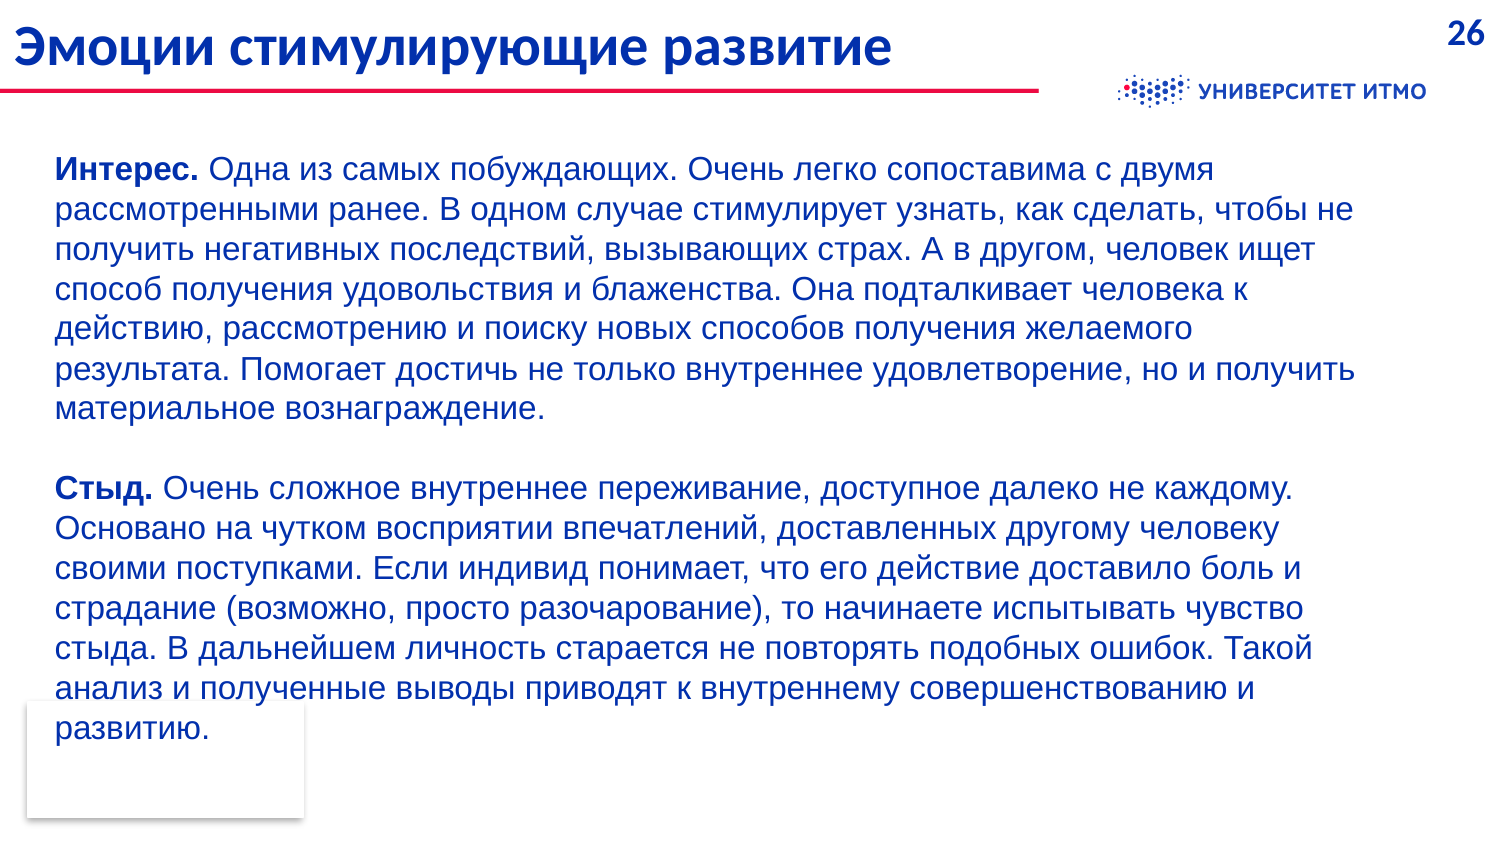

Эмоции стимулирующие развитие

26
Интерес. Одна из самых побуждающих. Очень легко сопоставима с двумя рассмотренными ранее. В одном случае стимулирует узнать, как сделать, чтобы не получить негативных последствий, вызывающих страх. А в другом, человек ищет способ получения удовольствия и блаженства. Она подталкивает человека к действию, рассмотрению и поиску новых способов получения желаемого результата. Помогает достичь не только внутреннее удовлетворение, но и получить материальное вознаграждение.

Стыд. Очень сложное внутреннее переживание, доступное далеко не каждому. Основано на чутком восприятии впечатлений, доставленных другому человеку своими поступками. Если индивид понимает, что его действие доставило боль и страдание (возможно, просто разочарование), то начинаете испытывать чувство стыда. В дальнейшем личность старается не повторять подобных ошибок. Такой анализ и полученные выводы приводят к внутреннему совершенствованию и развитию.